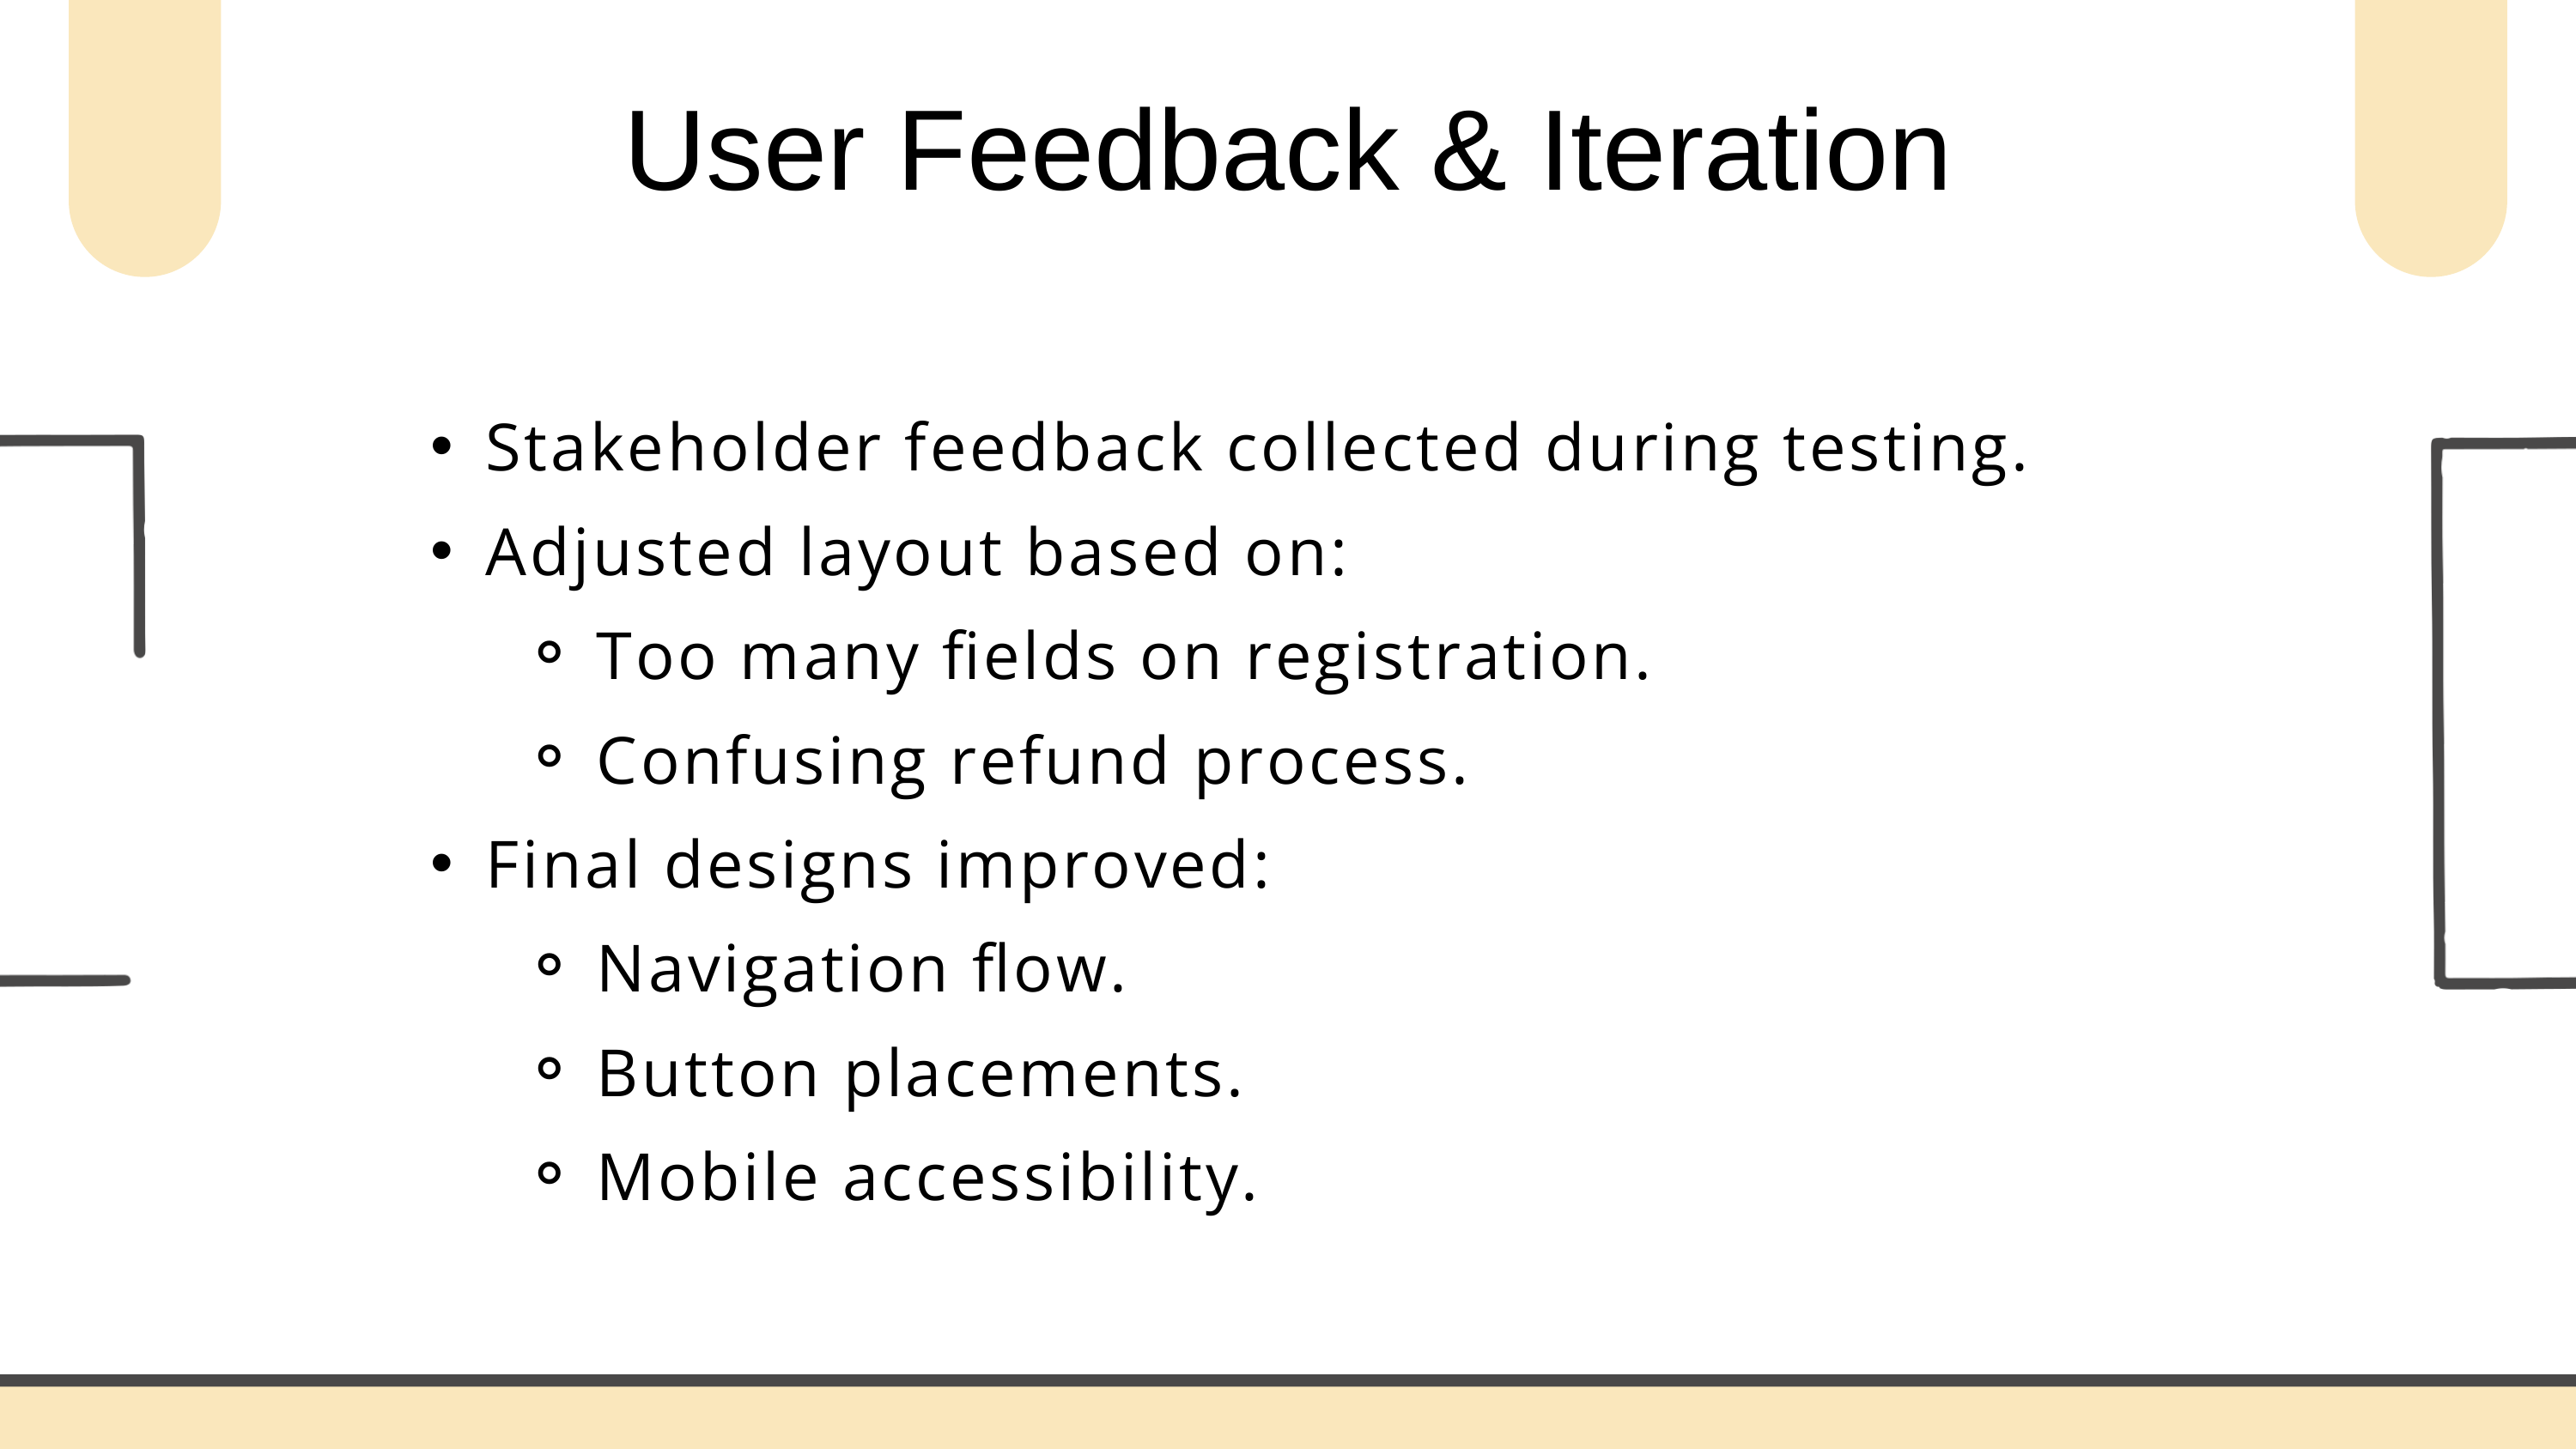

User Feedback & Iteration
Stakeholder feedback collected during testing.
Adjusted layout based on:
Too many fields on registration.
Confusing refund process.
Final designs improved:
Navigation flow.
Button placements.
Mobile accessibility.